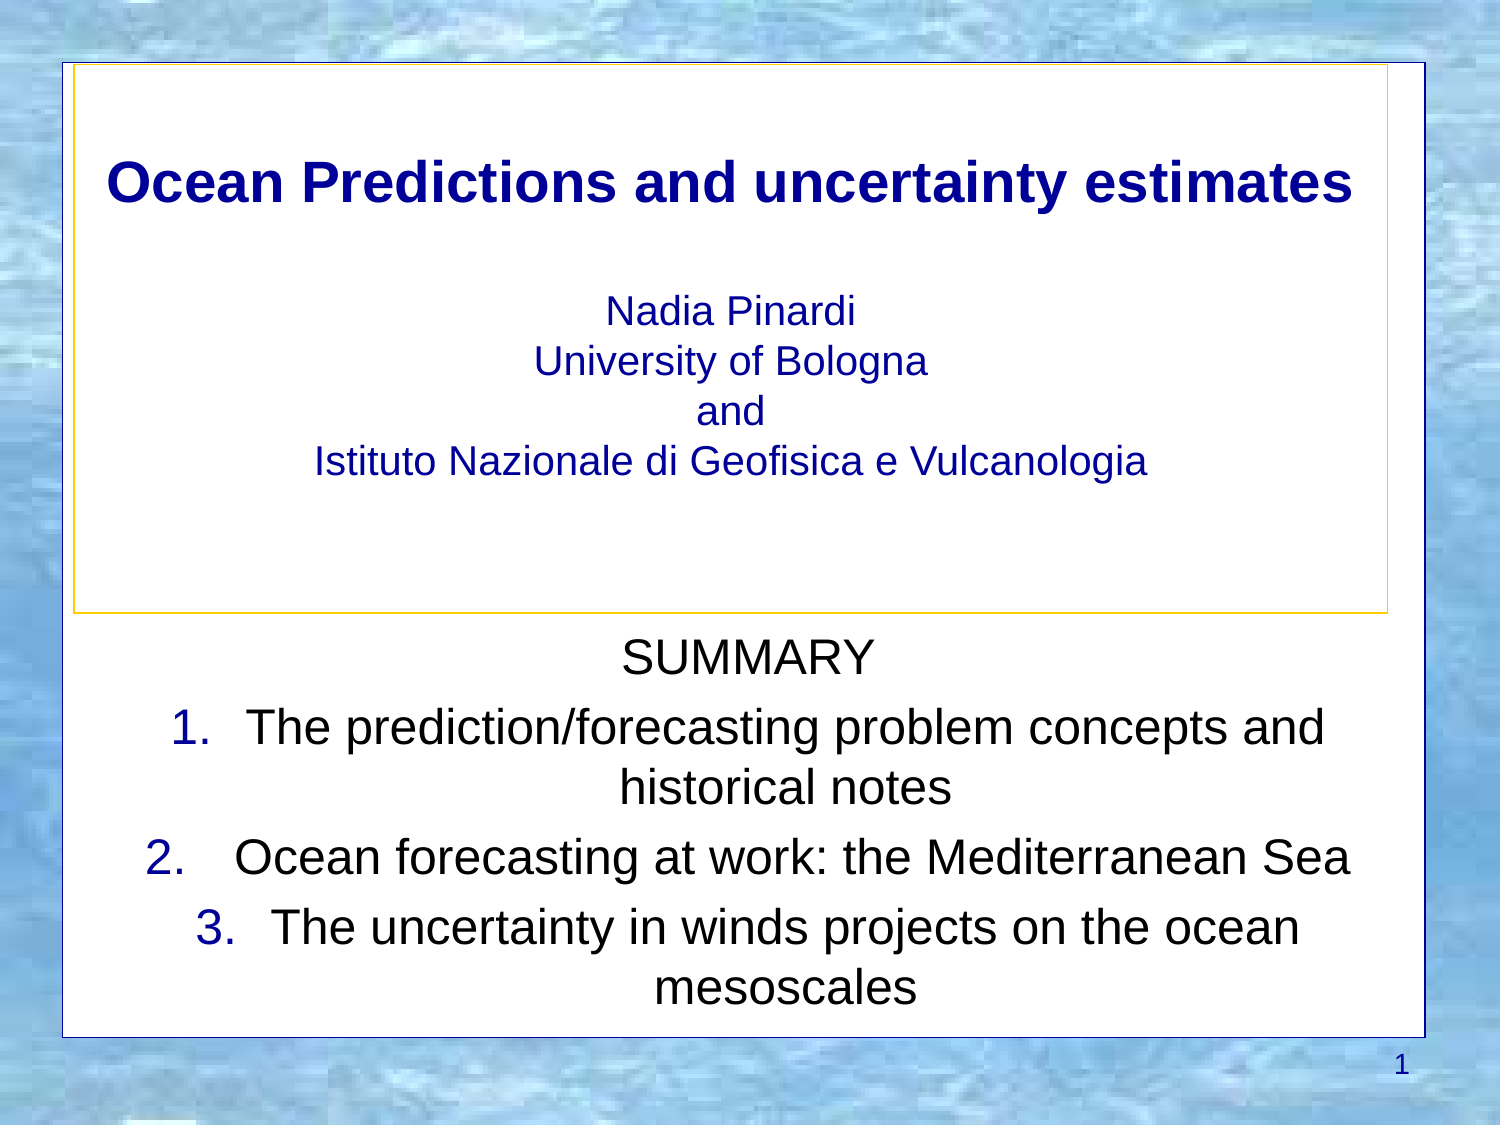

# Ocean Predictions and uncertainty estimates Nadia Pinardi University of Bologna and Istituto Nazionale di Geofisica e Vulcanologia
SUMMARY
The prediction/forecasting problem concepts and historical notes
 Ocean forecasting at work: the Mediterranean Sea
The uncertainty in winds projects on the ocean mesoscales

1